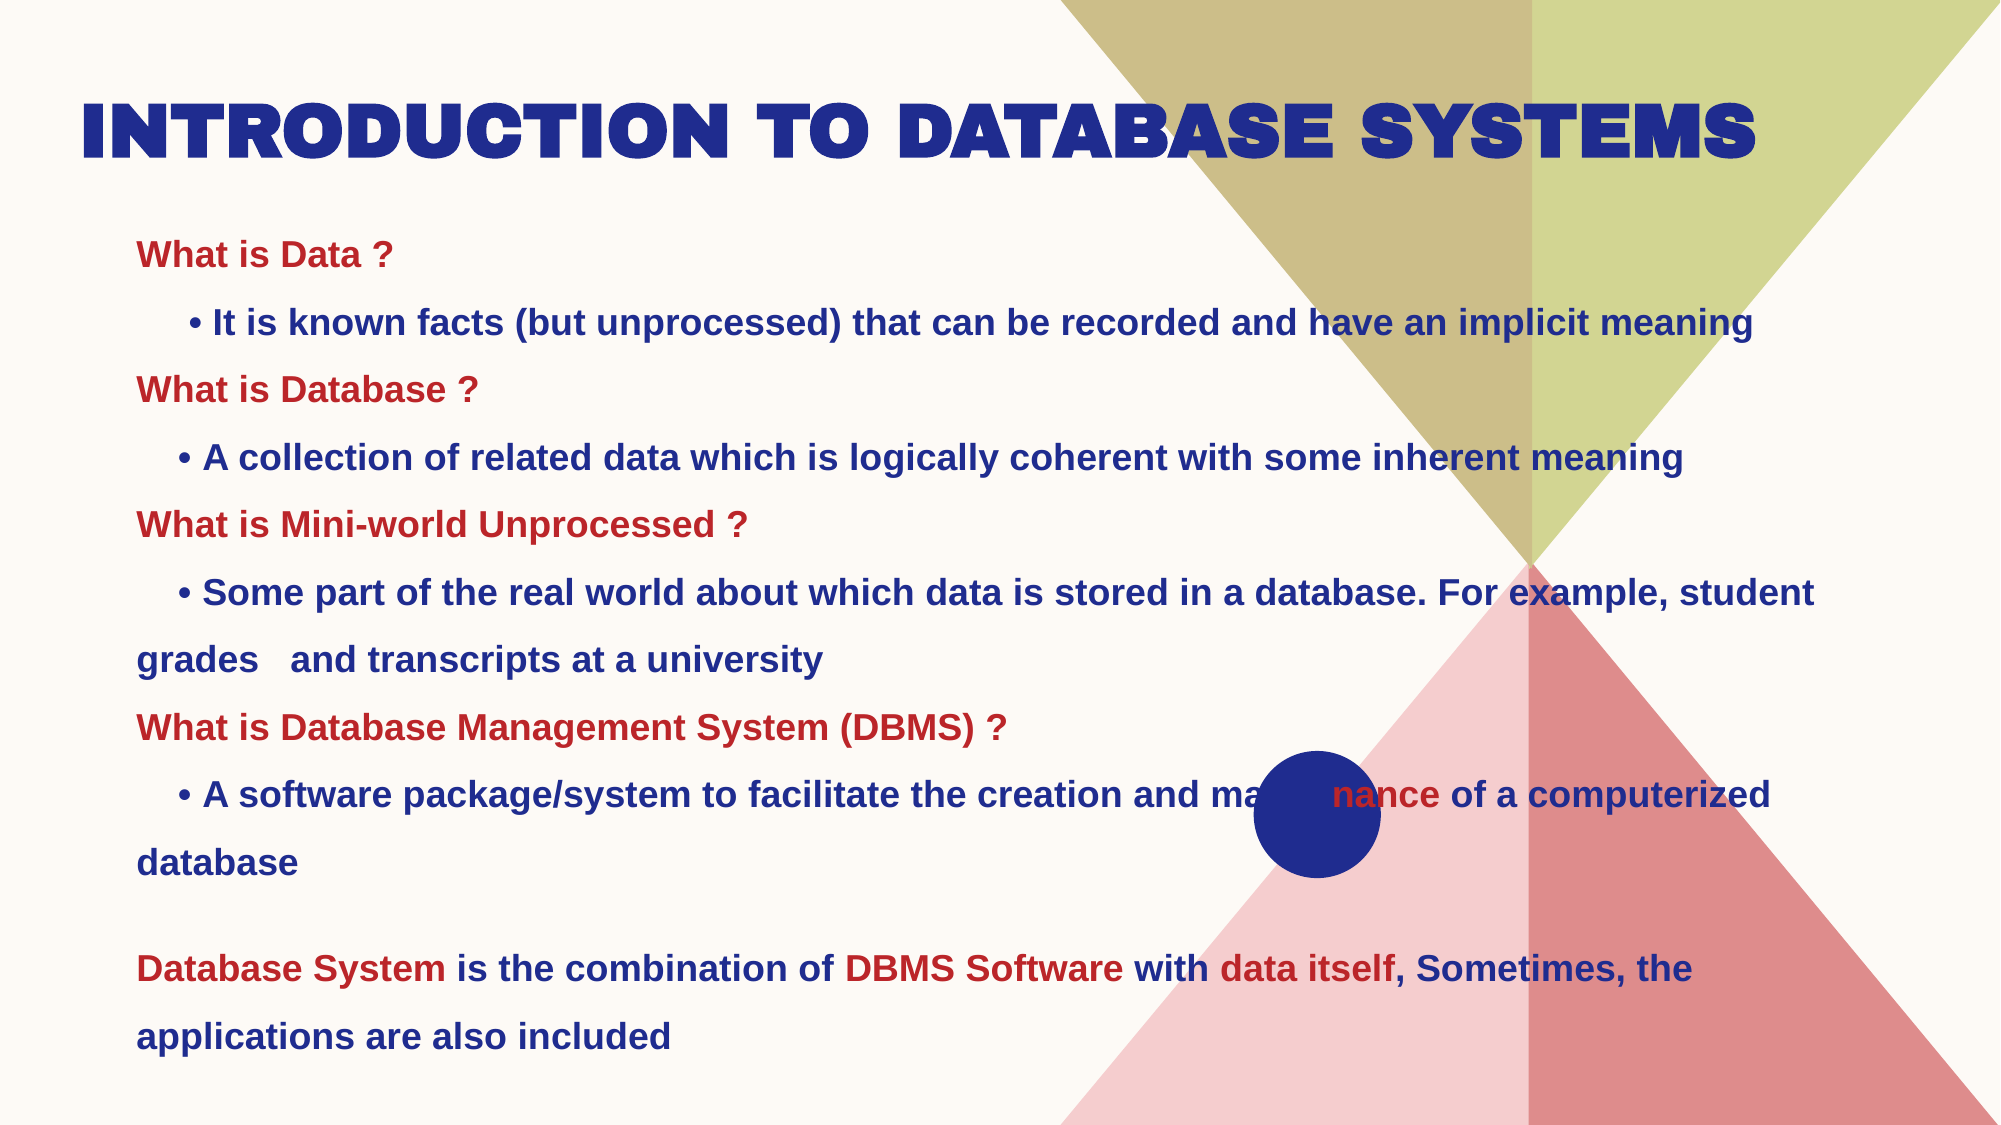

# Introduction to database systems
What is Data ?
     • It is known facts (but unprocessed) that can be recorded and have an implicit meaning
What is Database ?
    • A collection of related data which is logically coherent with some inherent meaning
What is Mini-world Unprocessed ?
    • Some part of the real world about which data is stored in a database. For example, student grades   and transcripts at a university
What is Database Management System (DBMS) ?
    • A software package/system to facilitate the creation and maintenance of a computerized database

Database System is the combination of DBMS Software with data itself, Sometimes, the applications are also included